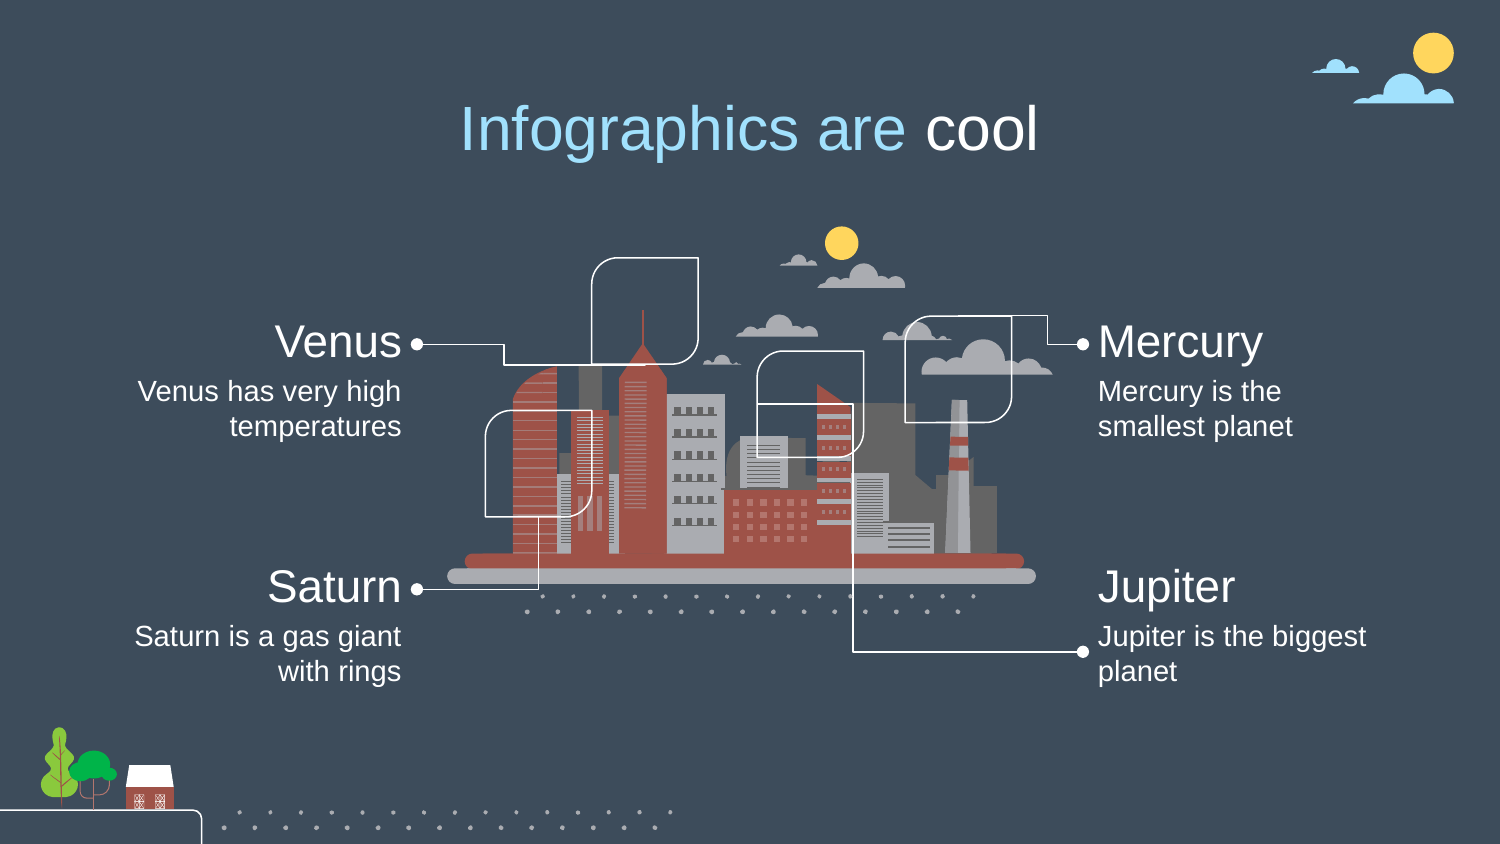

# Infographics are cool

Venus
Mercury

Venus has very high temperatures
Mercury is the smallest planet

Saturn
Jupiter

Saturn is a gas giant with rings
Jupiter is the biggest planet